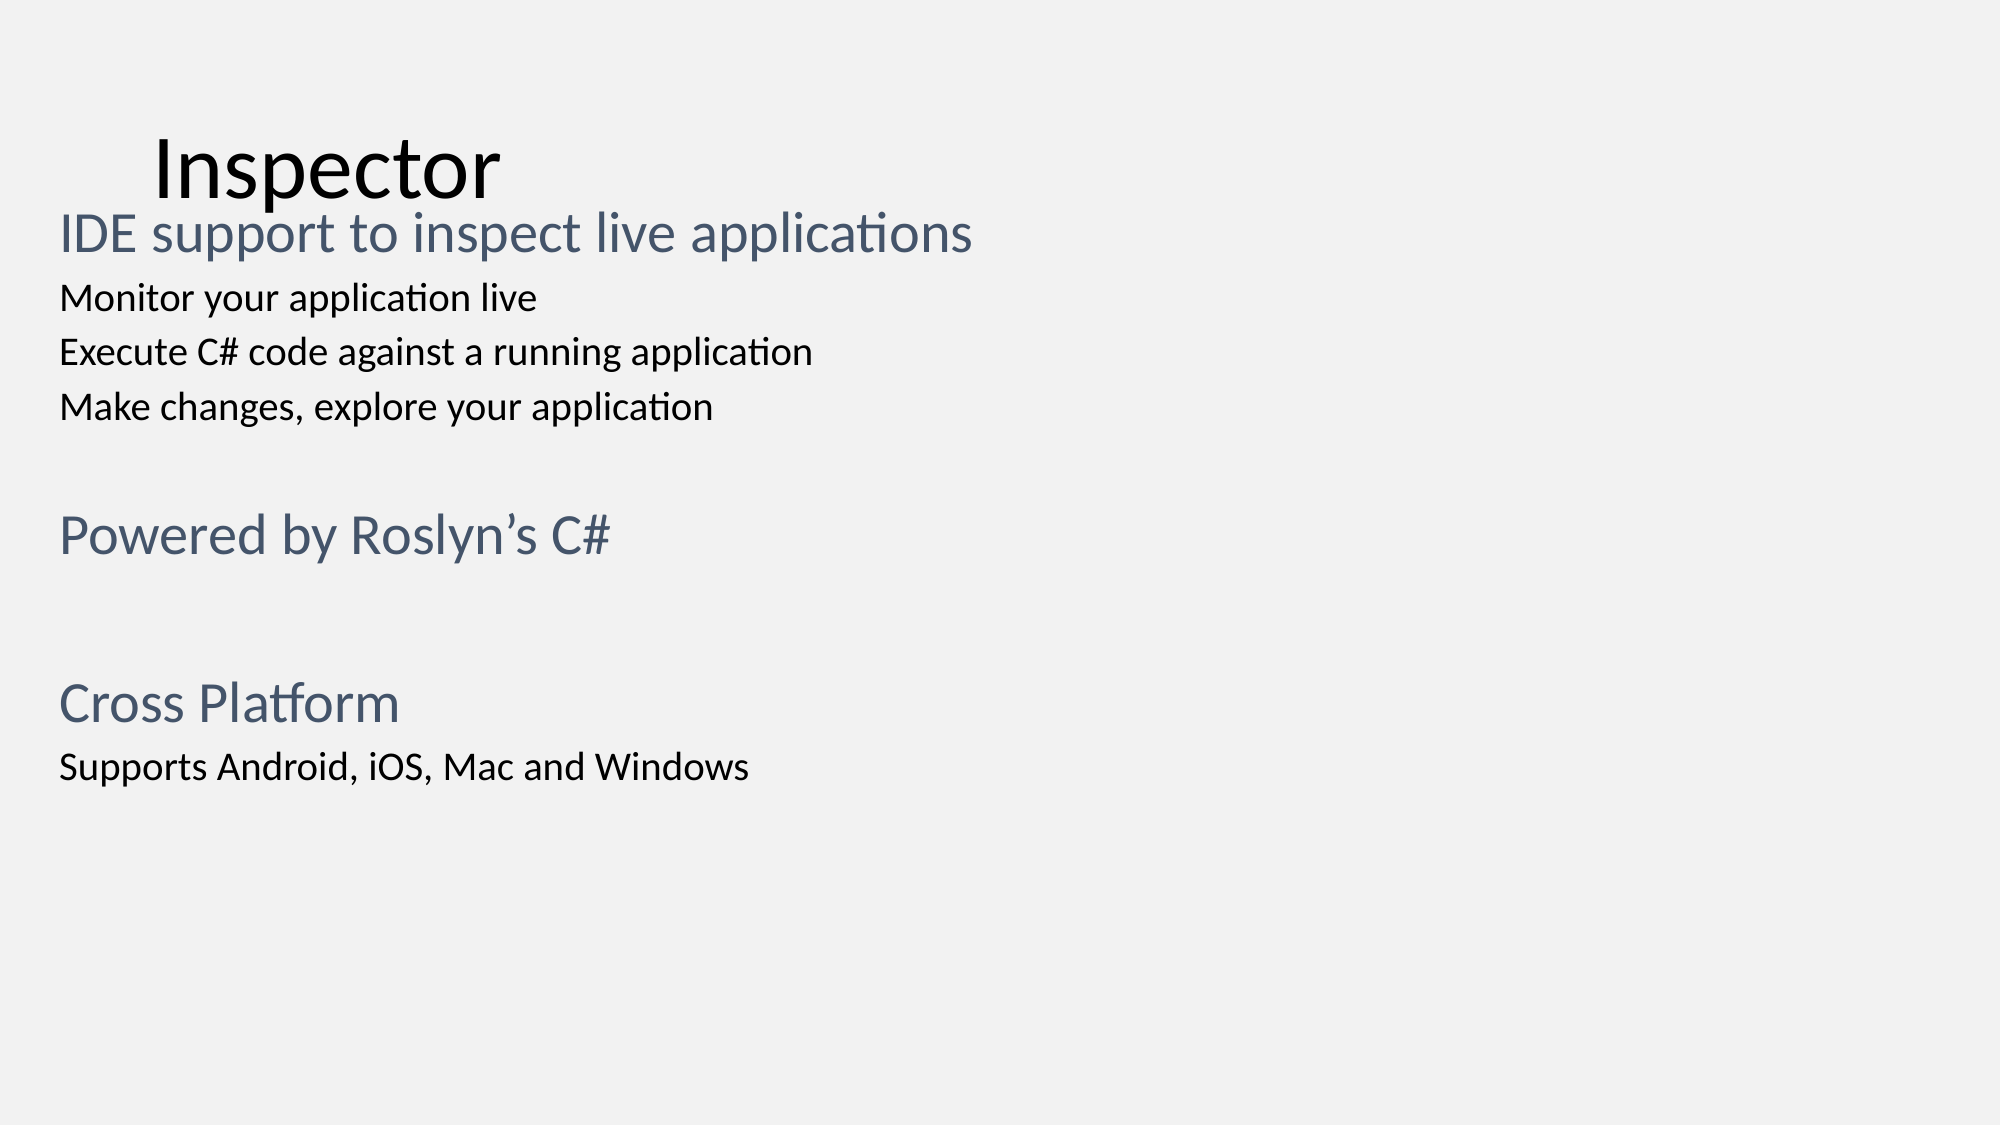

# Inspector
IDE support to inspect live applications
Monitor your application live
Execute C# code against a running application
Make changes, explore your application

Powered by Roslyn’s C#

Cross Platform
Supports Android, iOS, Mac and Windows